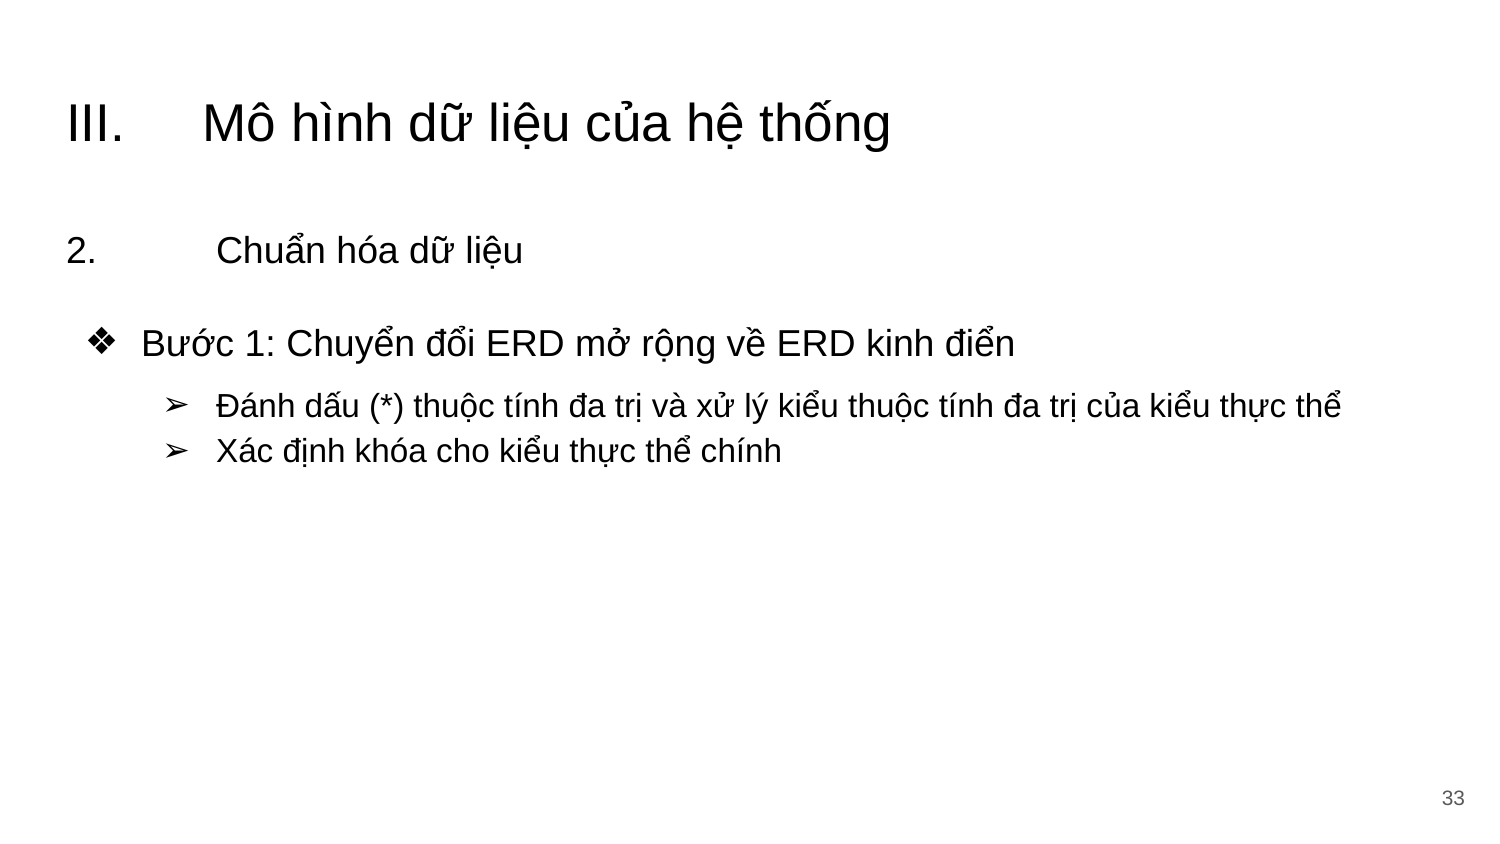

# III.	Mô hình dữ liệu của hệ thống

2.	Chuẩn hóa dữ liệu
Bước 1: Chuyển đổi ERD mở rộng về ERD kinh điển
Đánh dấu (*) thuộc tính đa trị và xử lý kiểu thuộc tính đa trị của kiểu thực thể
Xác định khóa cho kiểu thực thể chính
33